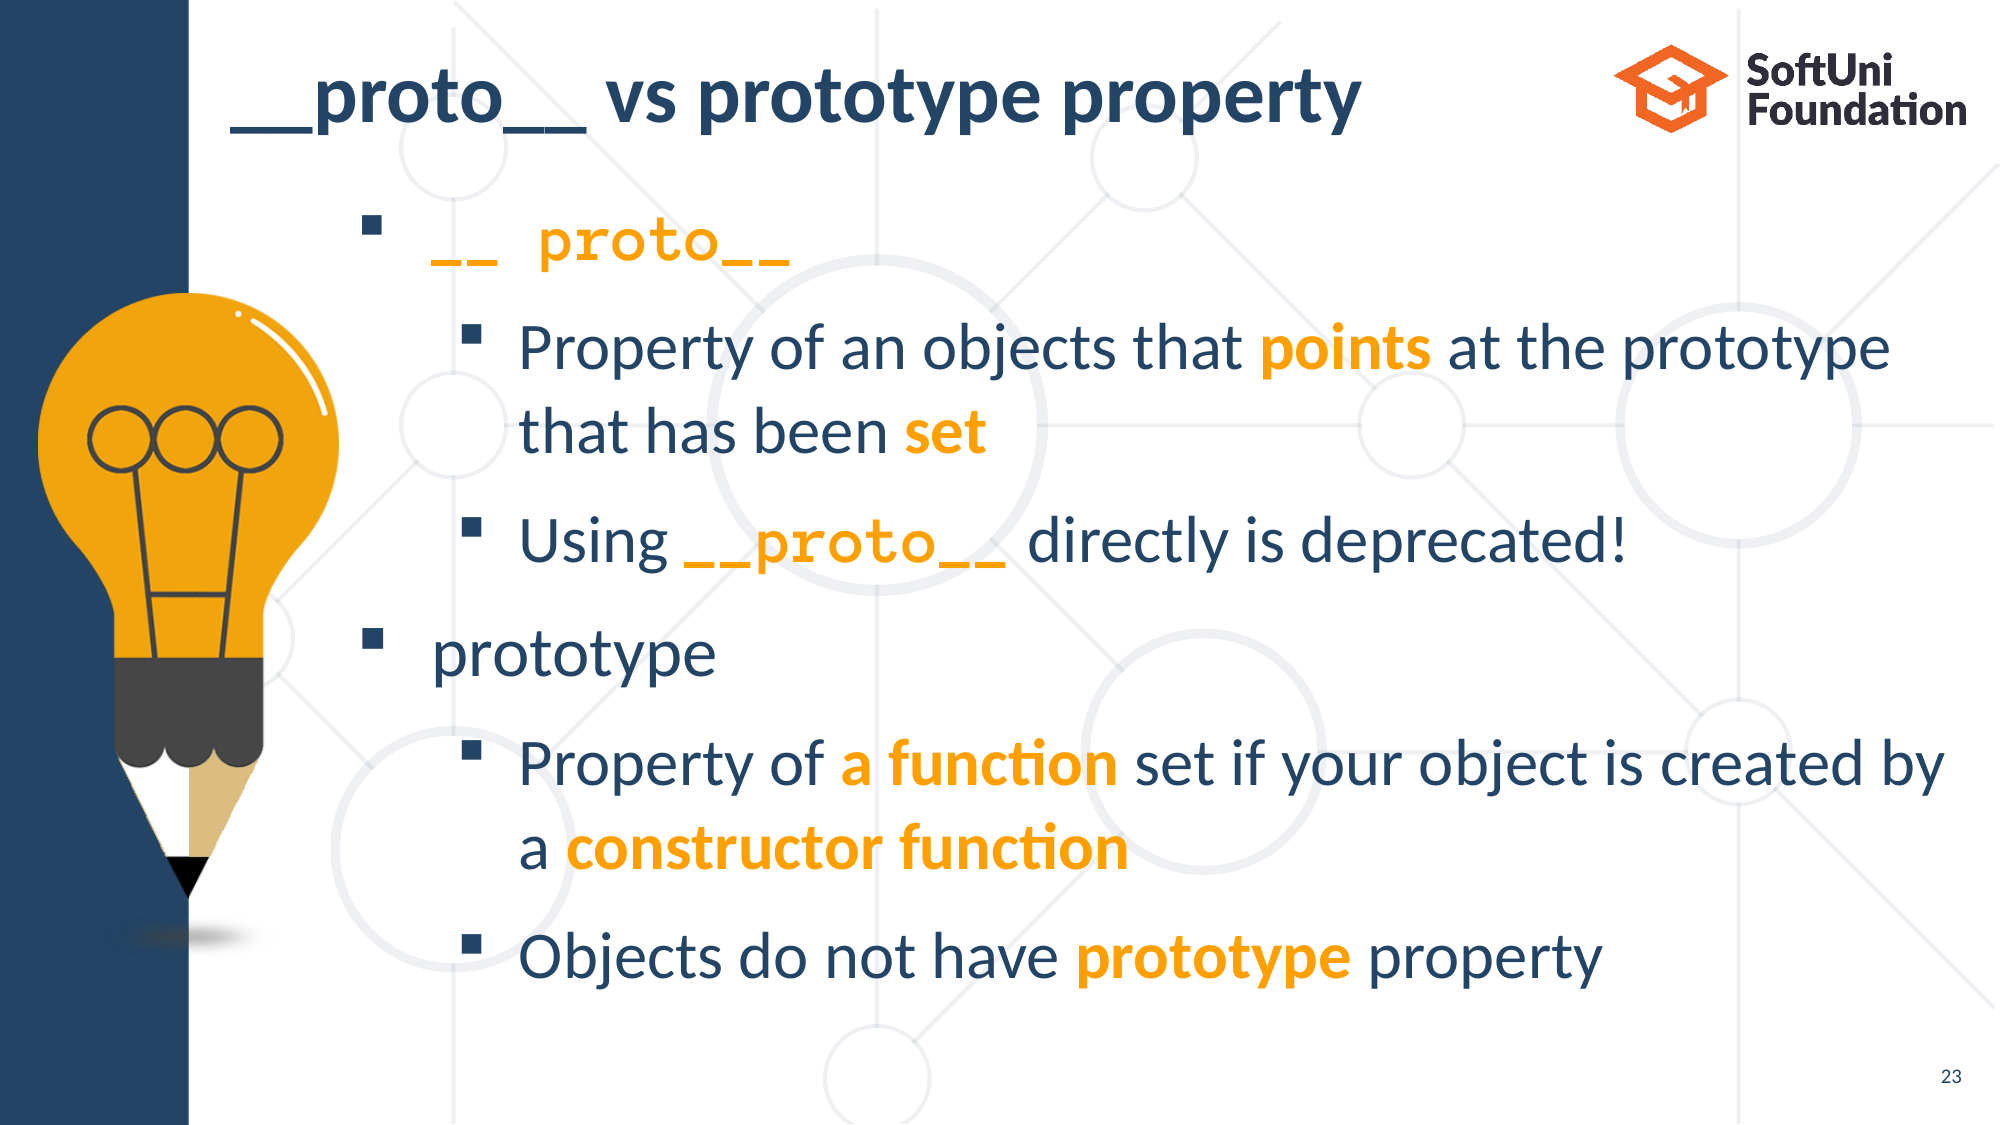

# __proto__ vs prototype property
__ proto__
Property of an objects that points at the prototype that has been set
Using __proto__ directly is deprecated!
prototype
Property of a function set if your object is created by a constructor function
Objects do not have prototype property
23